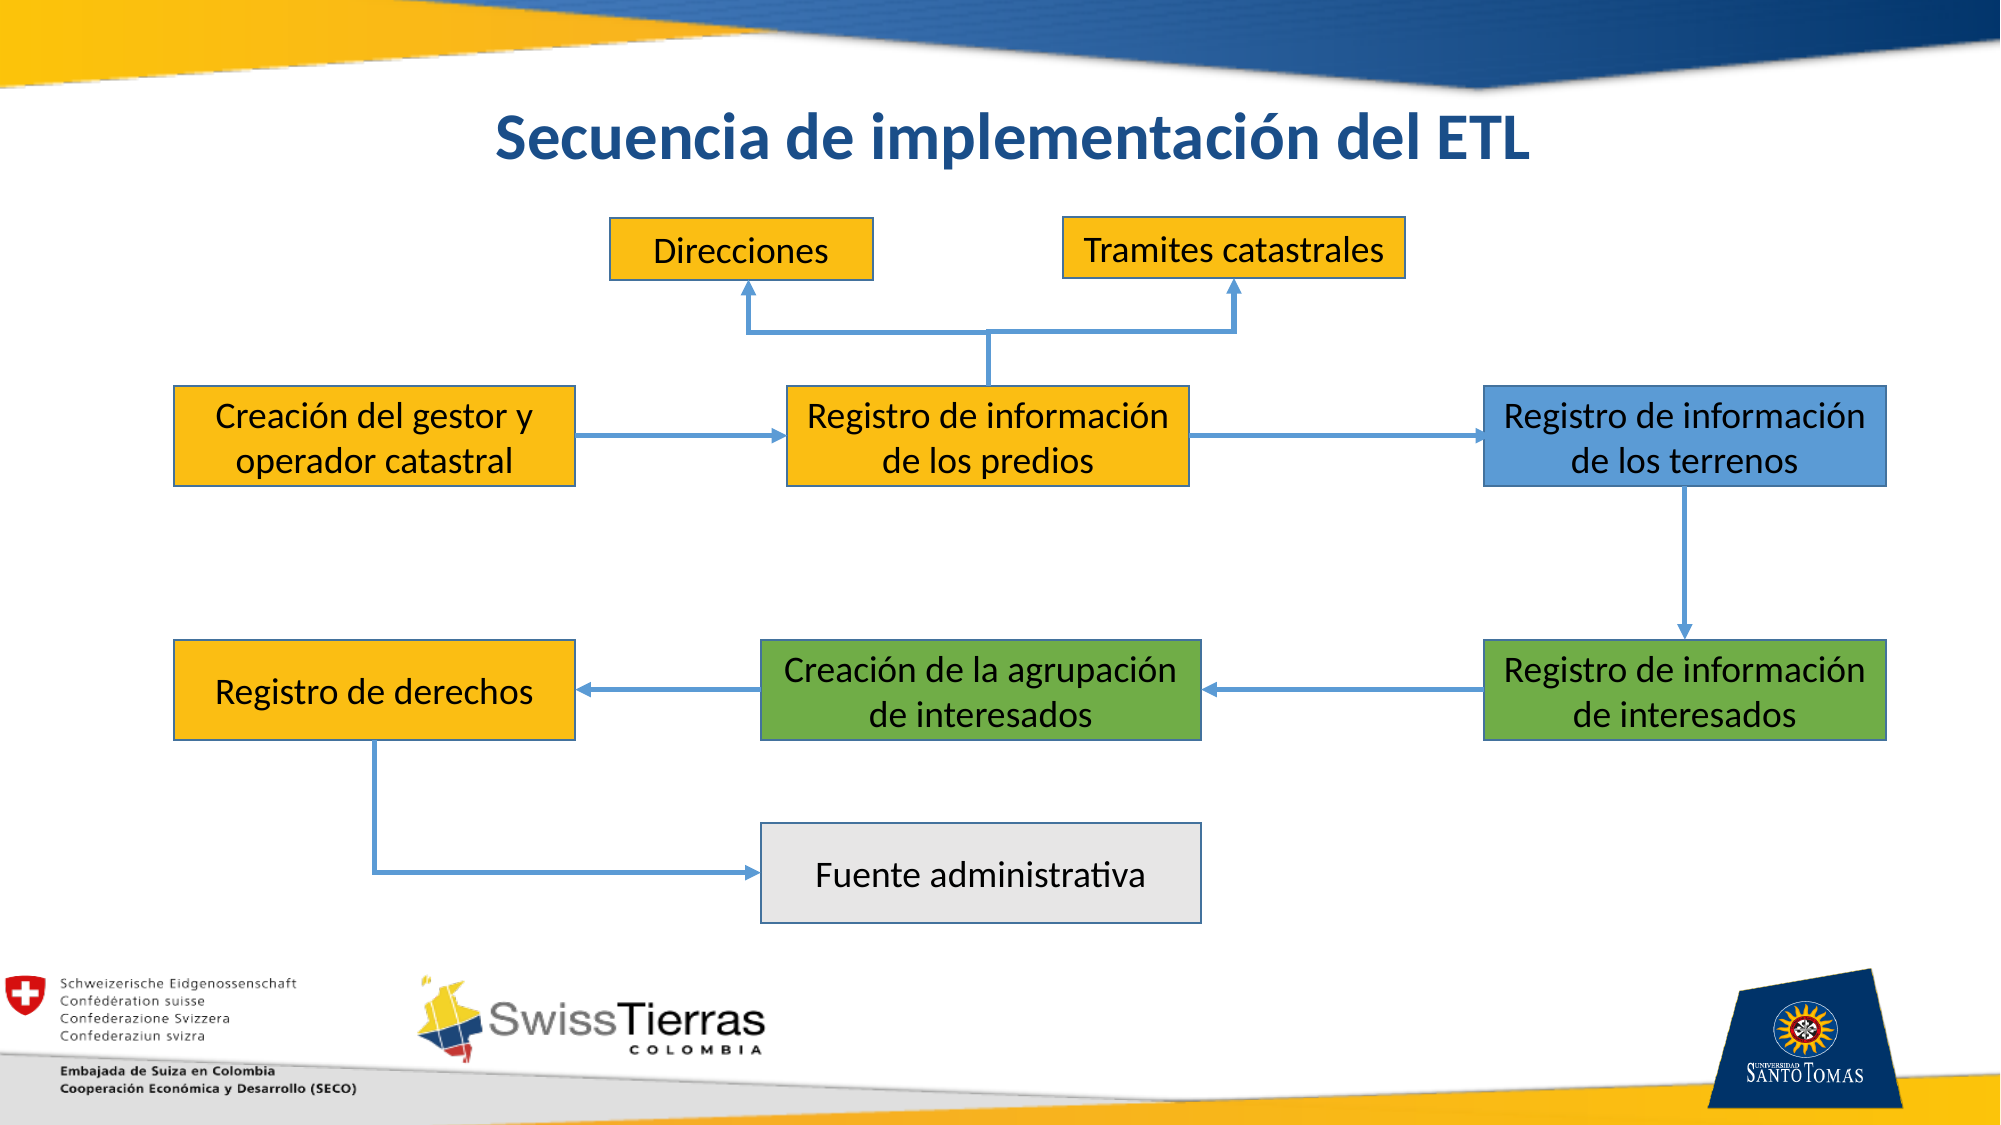

Secuencia de implementación del ETL
Tramites catastrales
Direcciones
Creación del gestor y operador catastral
Registro de información de los predios
Registro de información de los terrenos
Registro de derechos
Creación de la agrupación de interesados
Registro de información de interesados
Fuente administrativa